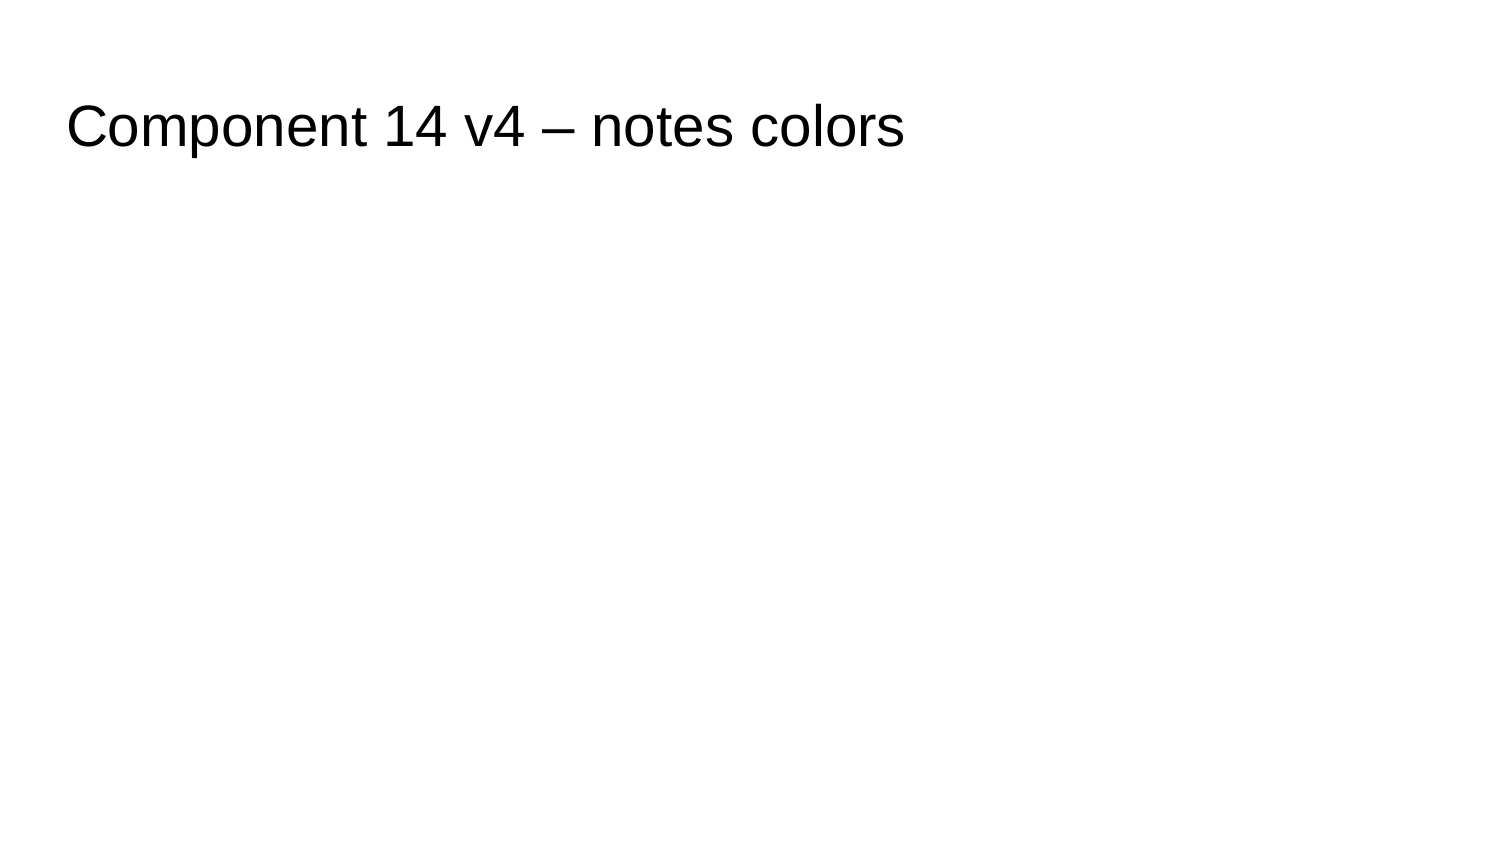

# Component 14 v4 – notes colors